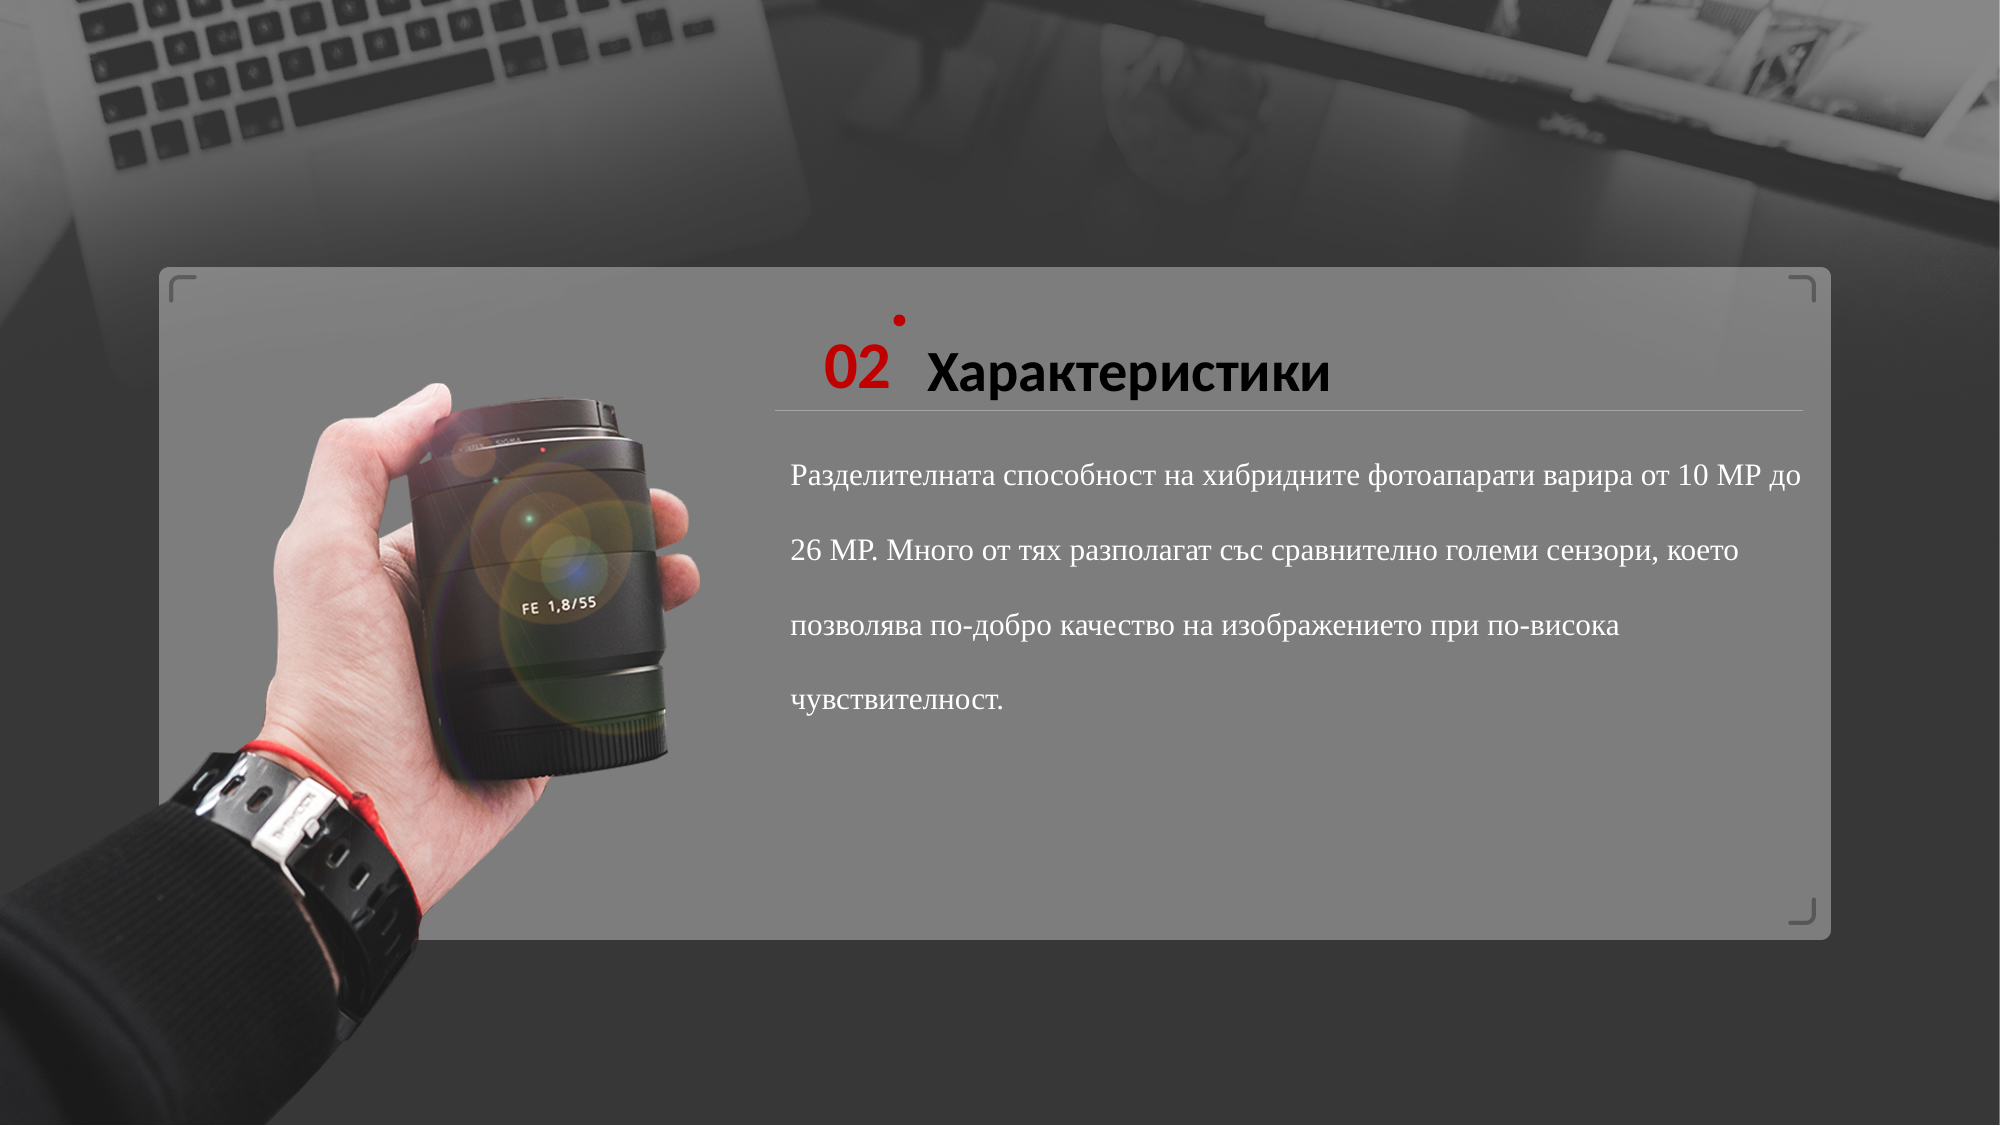

02

Характеристики

Разделителната способност на хибридните фотоапарати варира от 10 МР до 26 МР. Много от тях разполагат със сравнително големи сензори, което позволява по-добро качество на изображението при по-висока чувствителност.